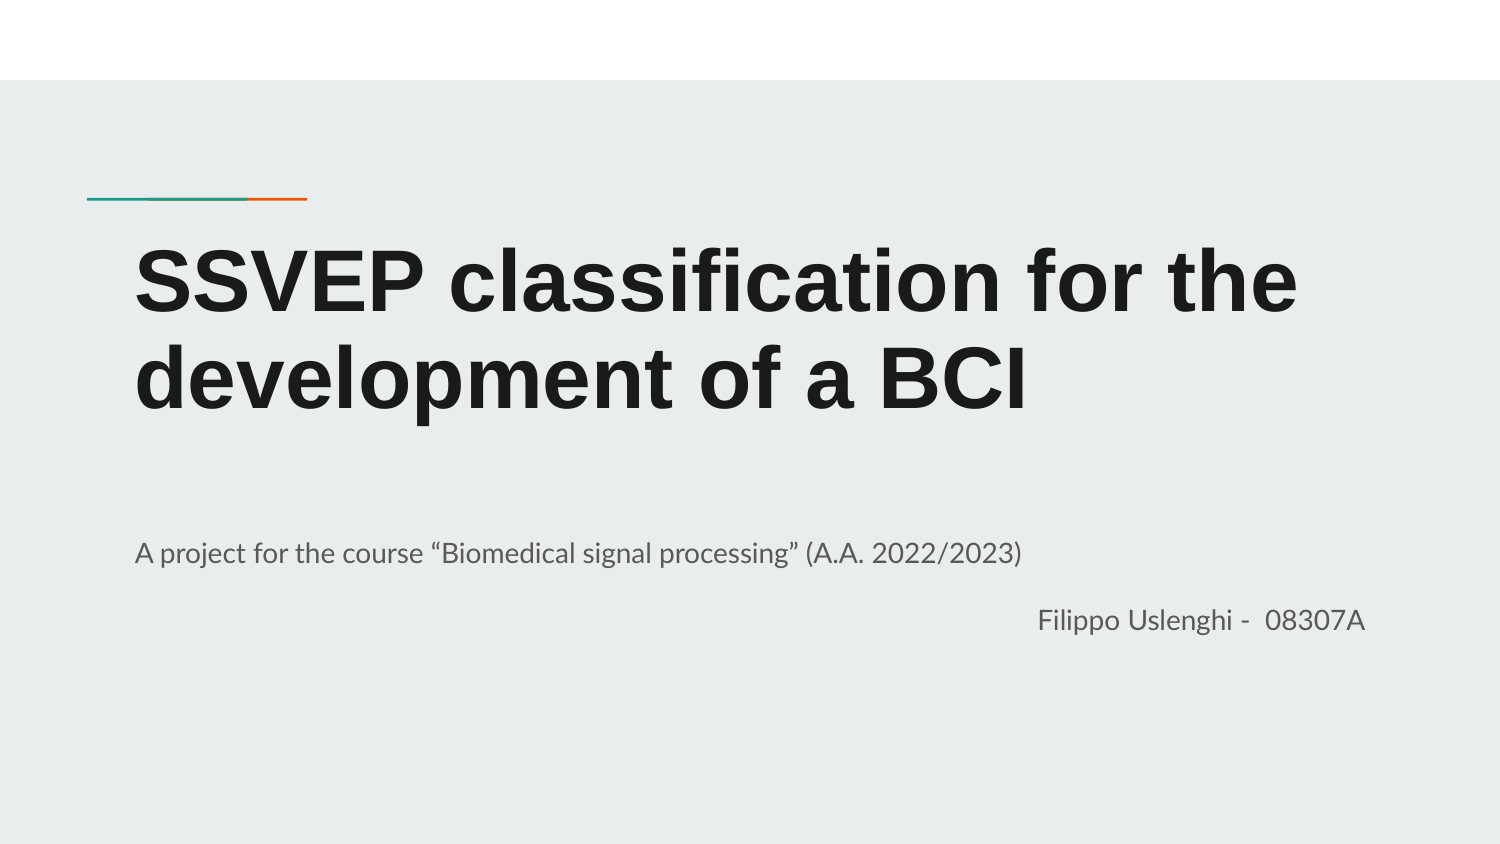

# SSVEP classification for the development of a BCI
A project for the course “Biomedical signal processing” (A.A. 2022/2023)

Filippo Uslenghi -  08307A